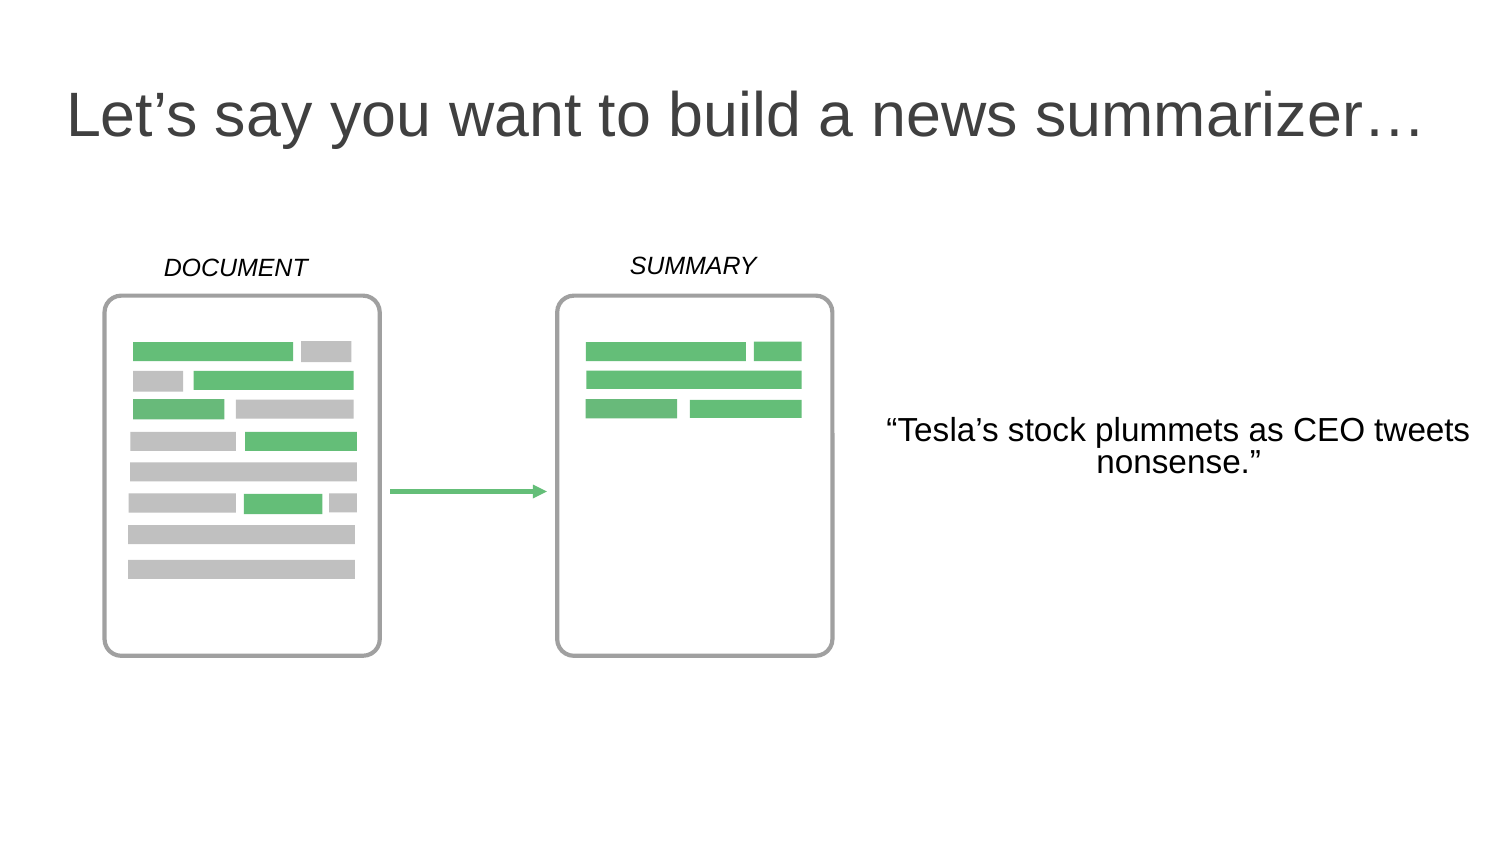

# Let’s say you want to build a news summarizer…
SUMMARY
DOCUMENT

“Tesla’s stock plummets as CEO tweets nonsense.”